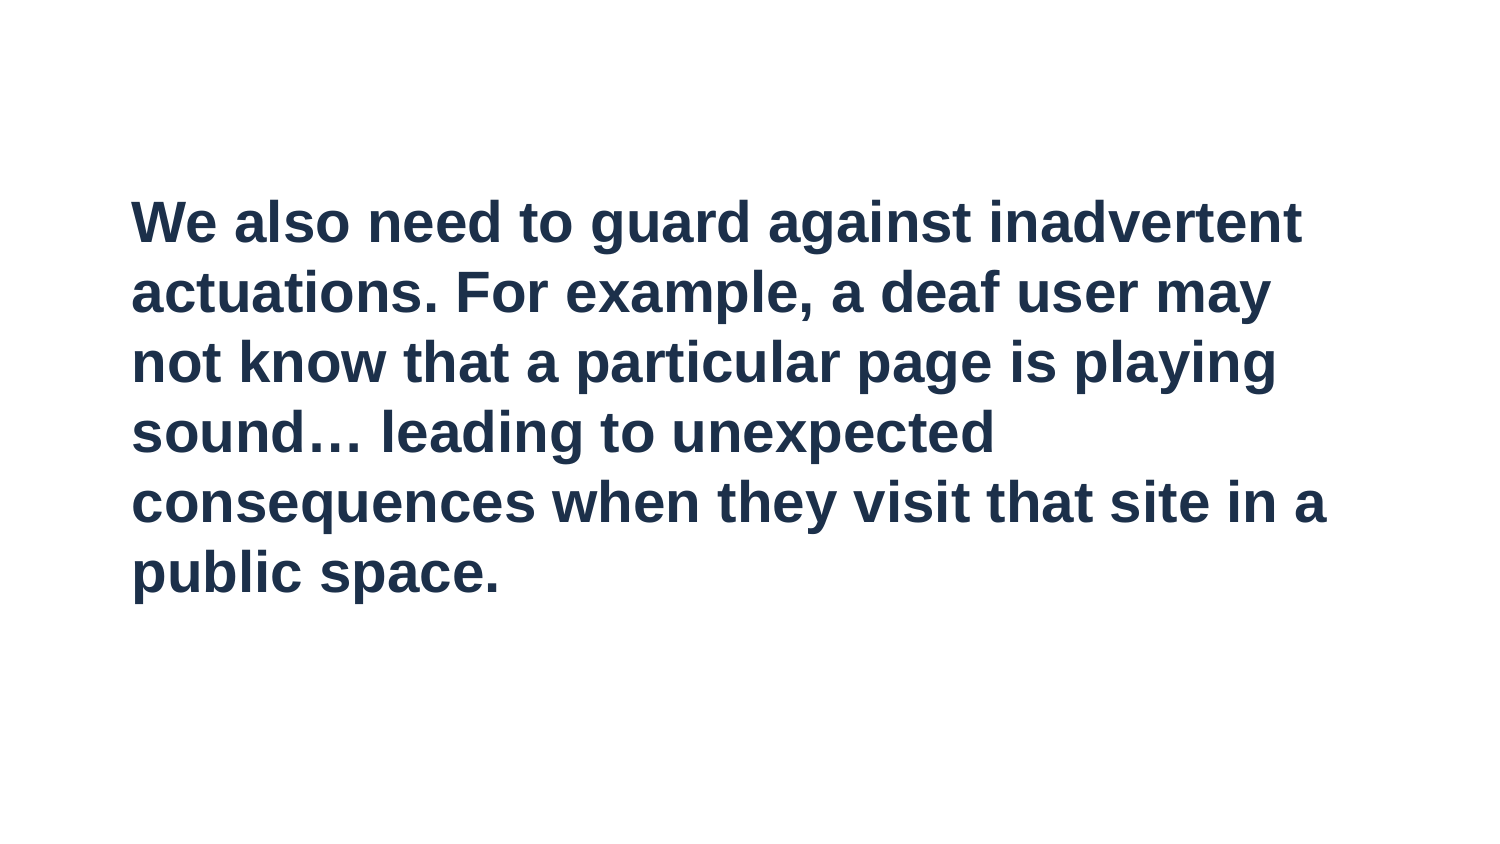

# We also need to guard against inadvertent actuations. For example, a deaf user may not know that a particular page is playing sound… leading to unexpected consequences when they visit that site in a public space.